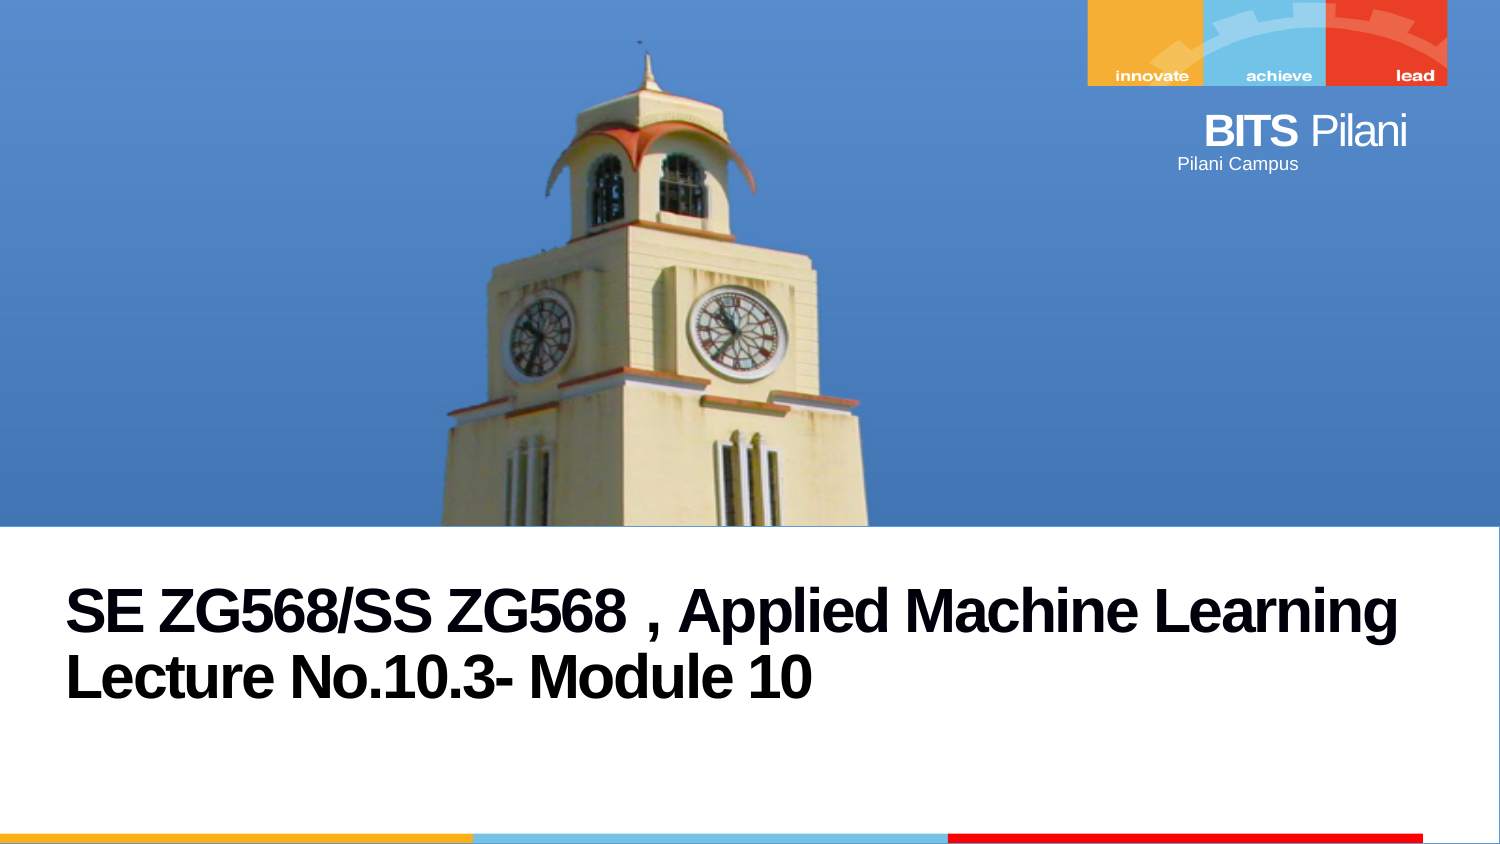

SE ZG568/SS ZG568 , Applied Machine Learning
Lecture No.10.3- Module 10